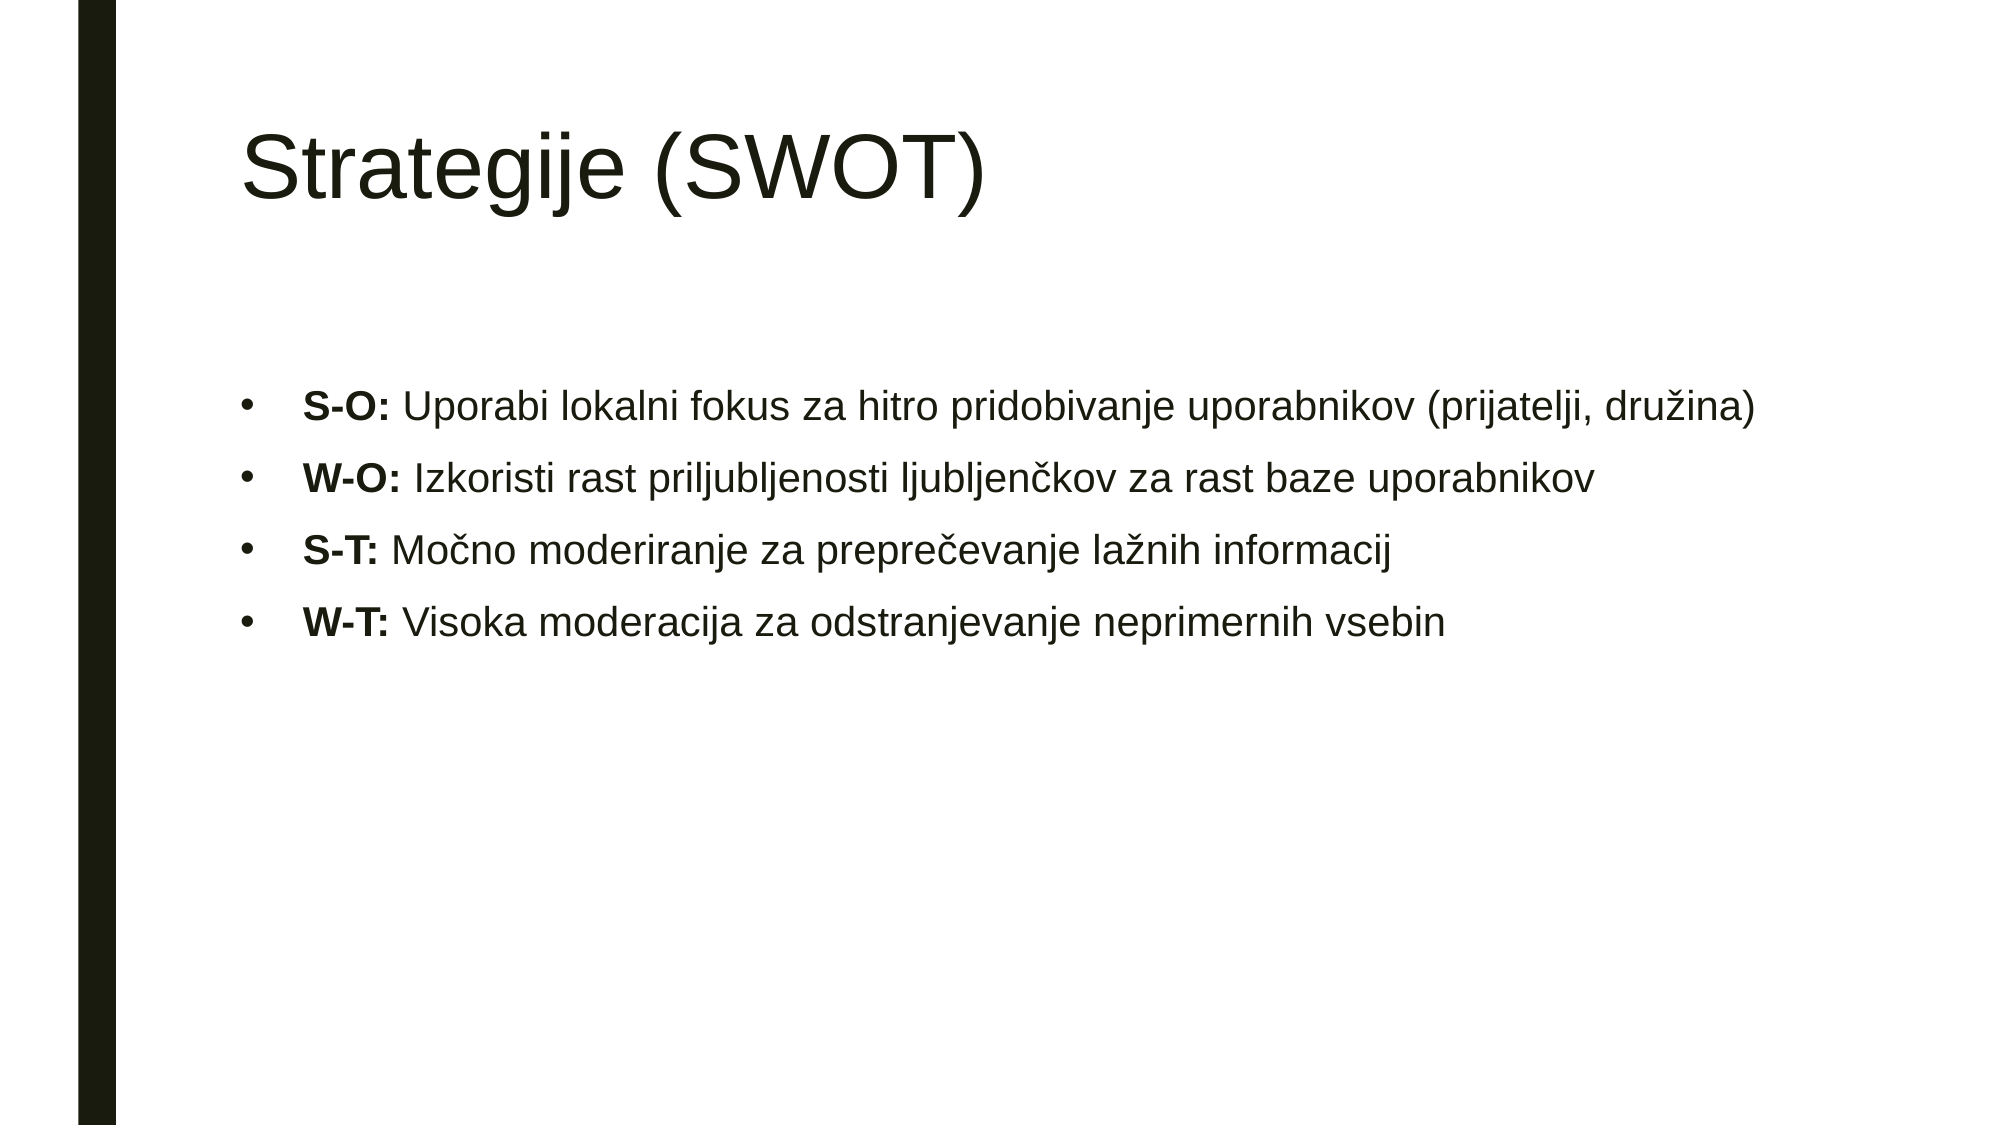

# Strategije (SWOT)
S-O: Uporabi lokalni fokus za hitro pridobivanje uporabnikov (prijatelji, družina)
W-O: Izkoristi rast priljubljenosti ljubljenčkov za rast baze uporabnikov
S-T: Močno moderiranje za preprečevanje lažnih informacij
W-T: Visoka moderacija za odstranjevanje neprimernih vsebin